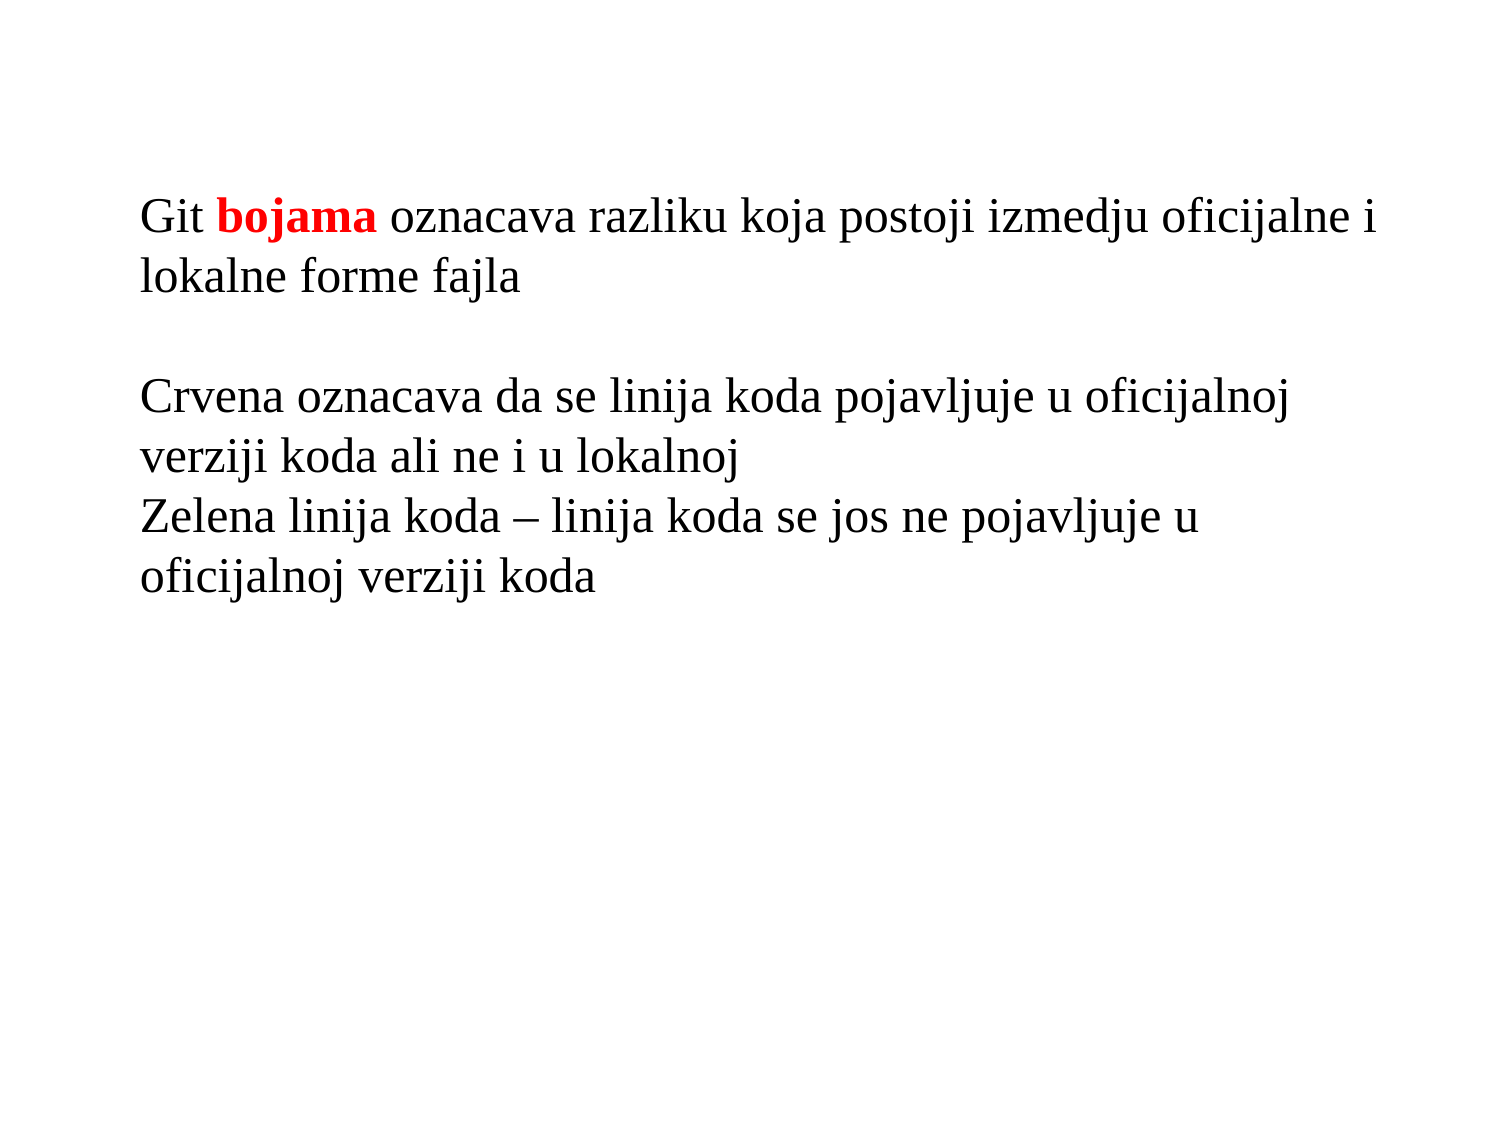

Git bojama oznacava razliku koja postoji izmedju oficijalne i lokalne forme fajla

Crvena oznacava da se linija koda pojavljuje u oficijalnoj verziji koda ali ne i u lokalnoj
Zelena linija koda – linija koda se jos ne pojavljuje u oficijalnoj verziji koda